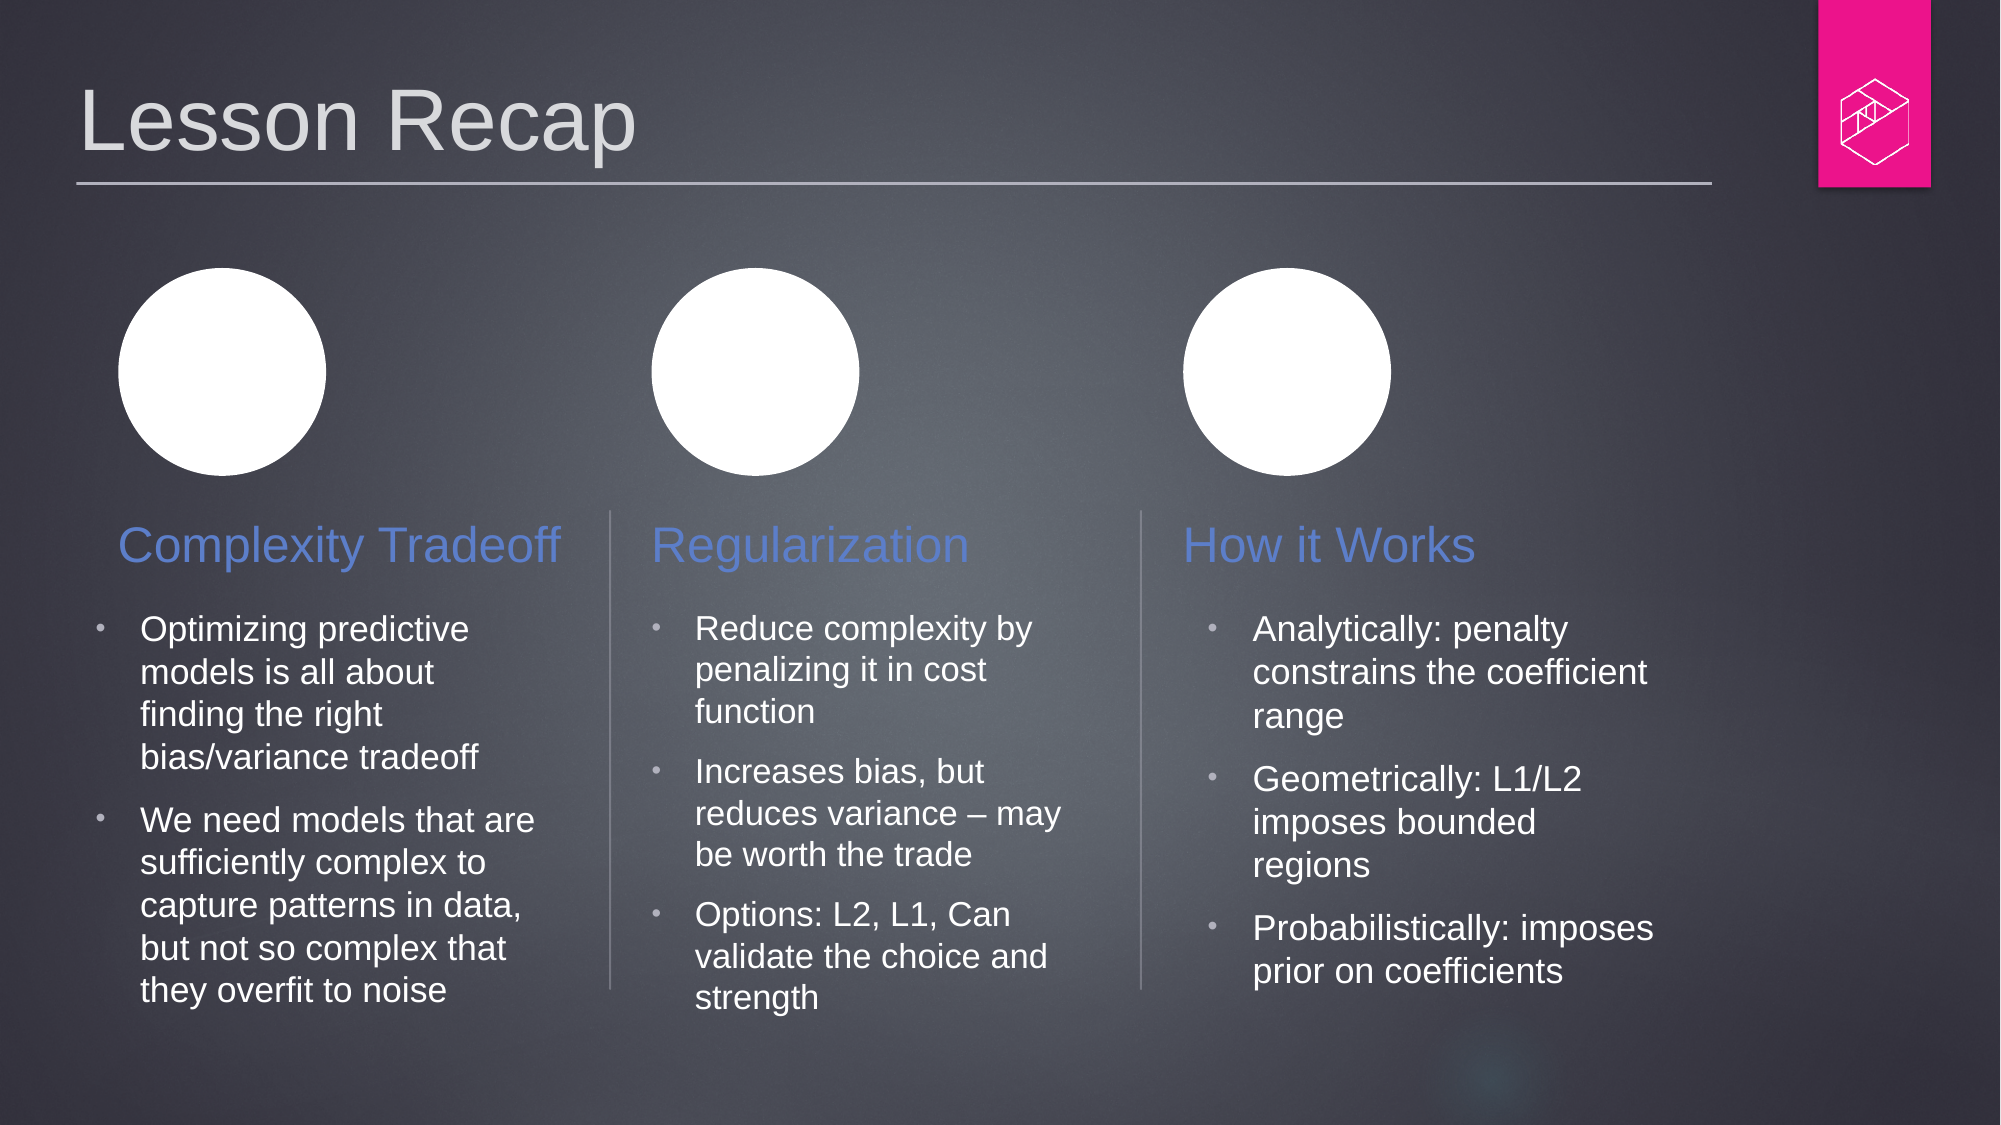

# Lesson Recap
Complexity Tradeoff
Regularization
How it Works
Optimizing predictive models is all about finding the right bias/variance tradeoff
We need models that are sufficiently complex to capture patterns in data, but not so complex that they overfit to noise
Reduce complexity by penalizing it in cost function
Increases bias, but reduces variance – may be worth the trade
Options: L2, L1, Can validate the choice and strength
Analytically: penalty constrains the coefficient range
Geometrically: L1/L2 imposes bounded regions
Probabilistically: imposes prior on coefficients